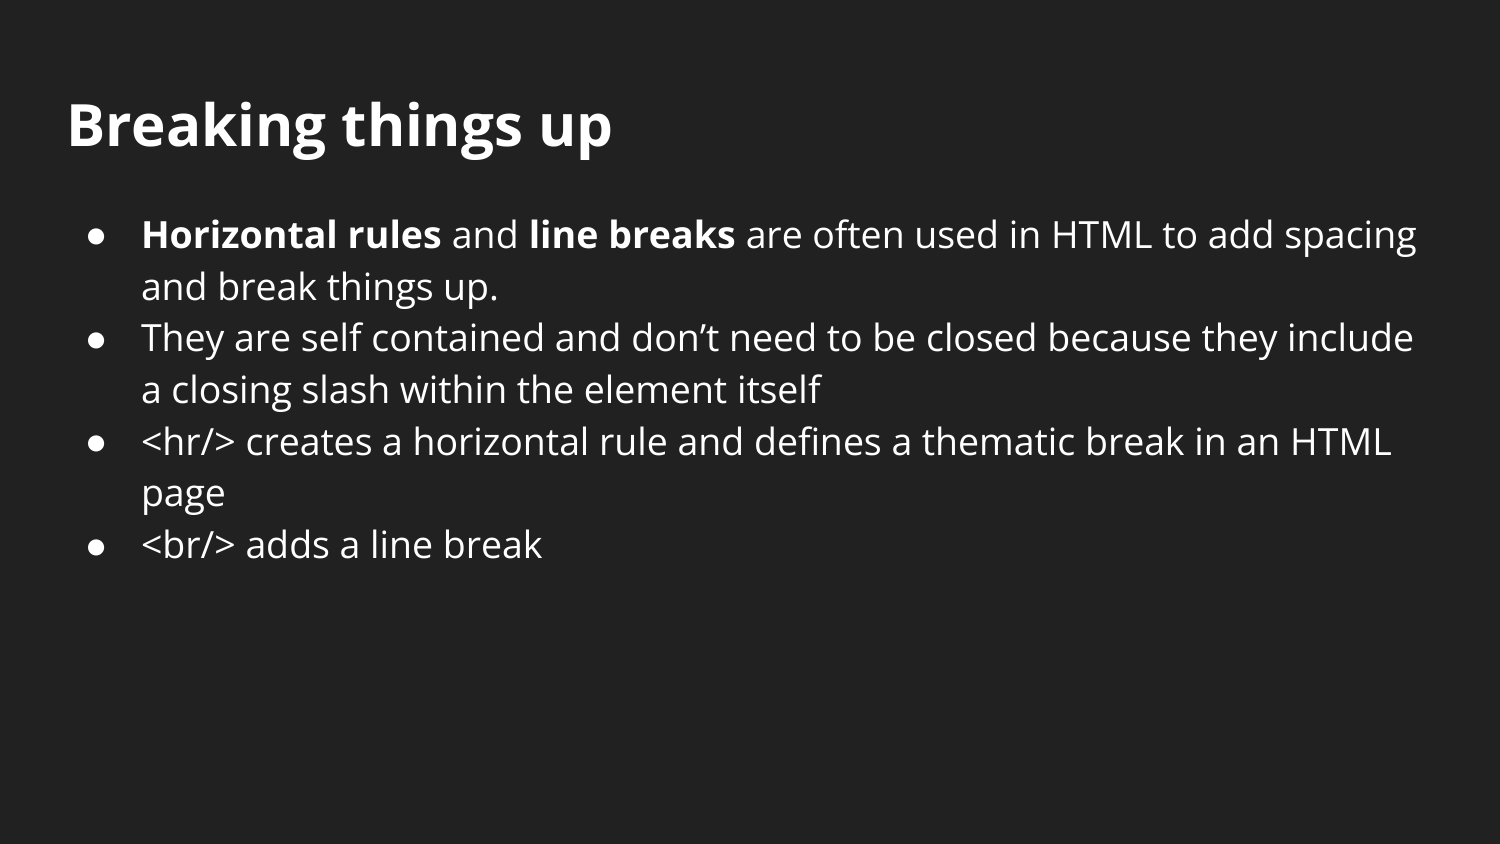

# Breaking things up
Horizontal rules and line breaks are often used in HTML to add spacing and break things up.
They are self contained and don’t need to be closed because they include a closing slash within the element itself
<hr/> creates a horizontal rule and defines a thematic break in an HTML page
<br/> adds a line break